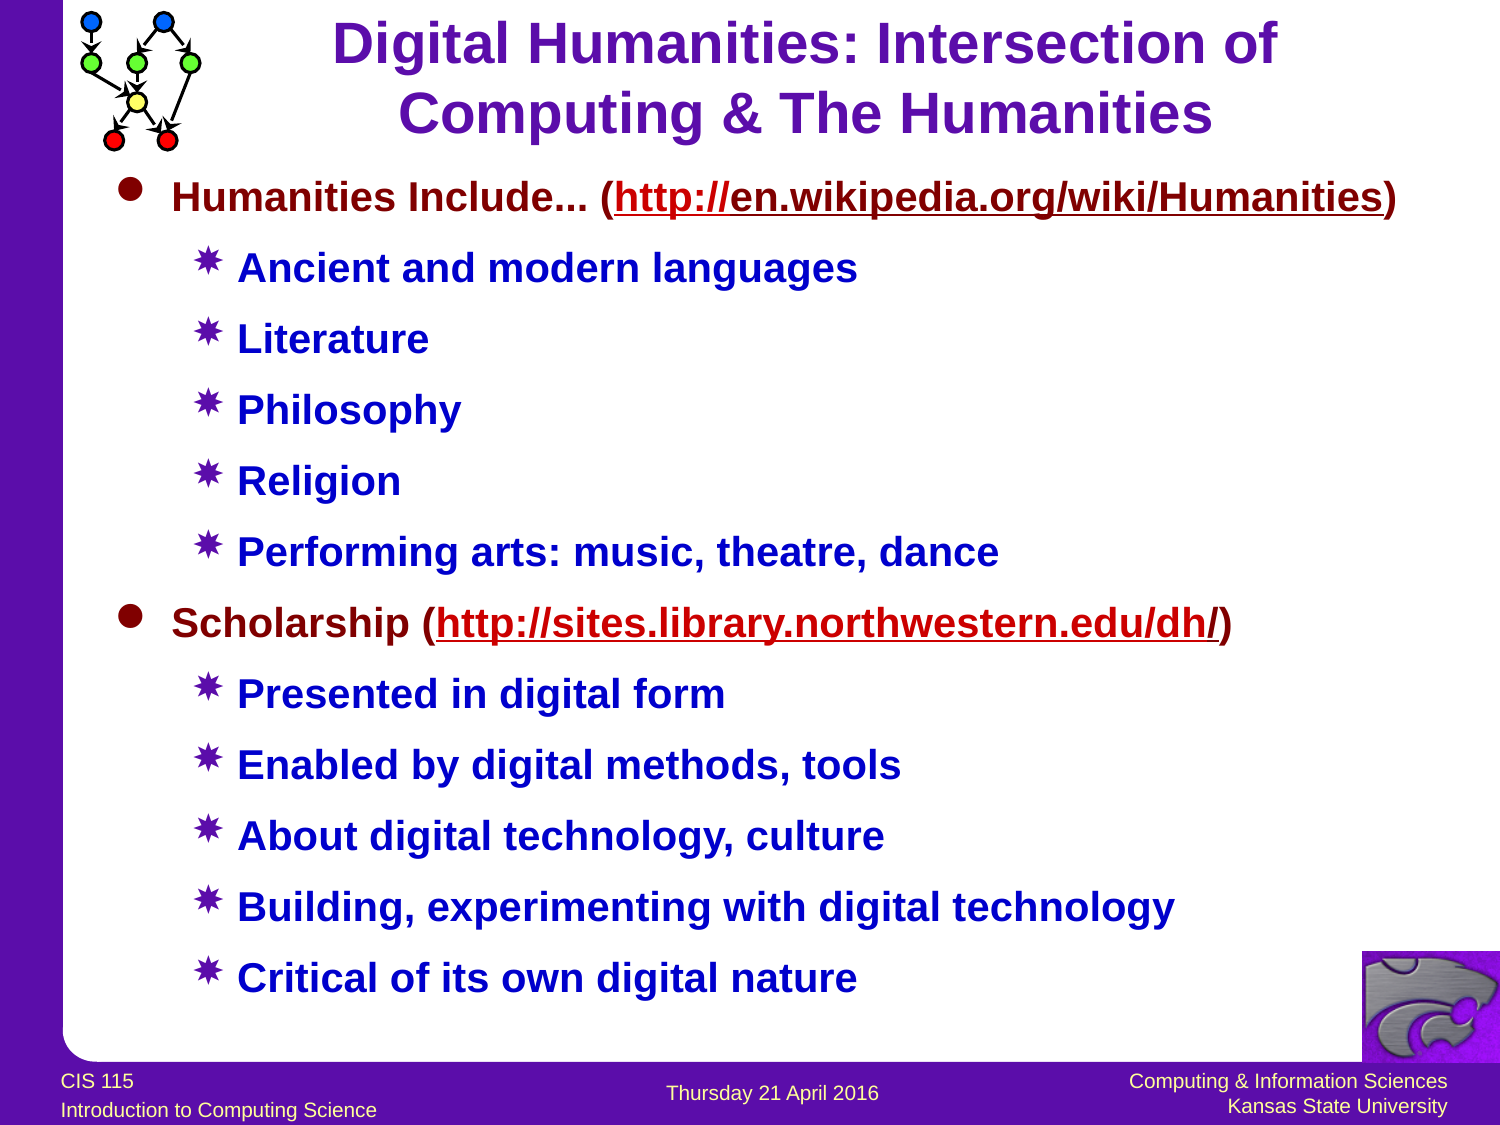

Digital Humanities: Intersection of Computing & The Humanities
Humanities Include... (http://en.wikipedia.org/wiki/Humanities)
Ancient and modern languages
Literature
Philosophy
Religion
Performing arts: music, theatre, dance
Scholarship (http://sites.library.northwestern.edu/dh/)
Presented in digital form
Enabled by digital methods, tools
About digital technology, culture
Building, experimenting with digital technology
Critical of its own digital nature